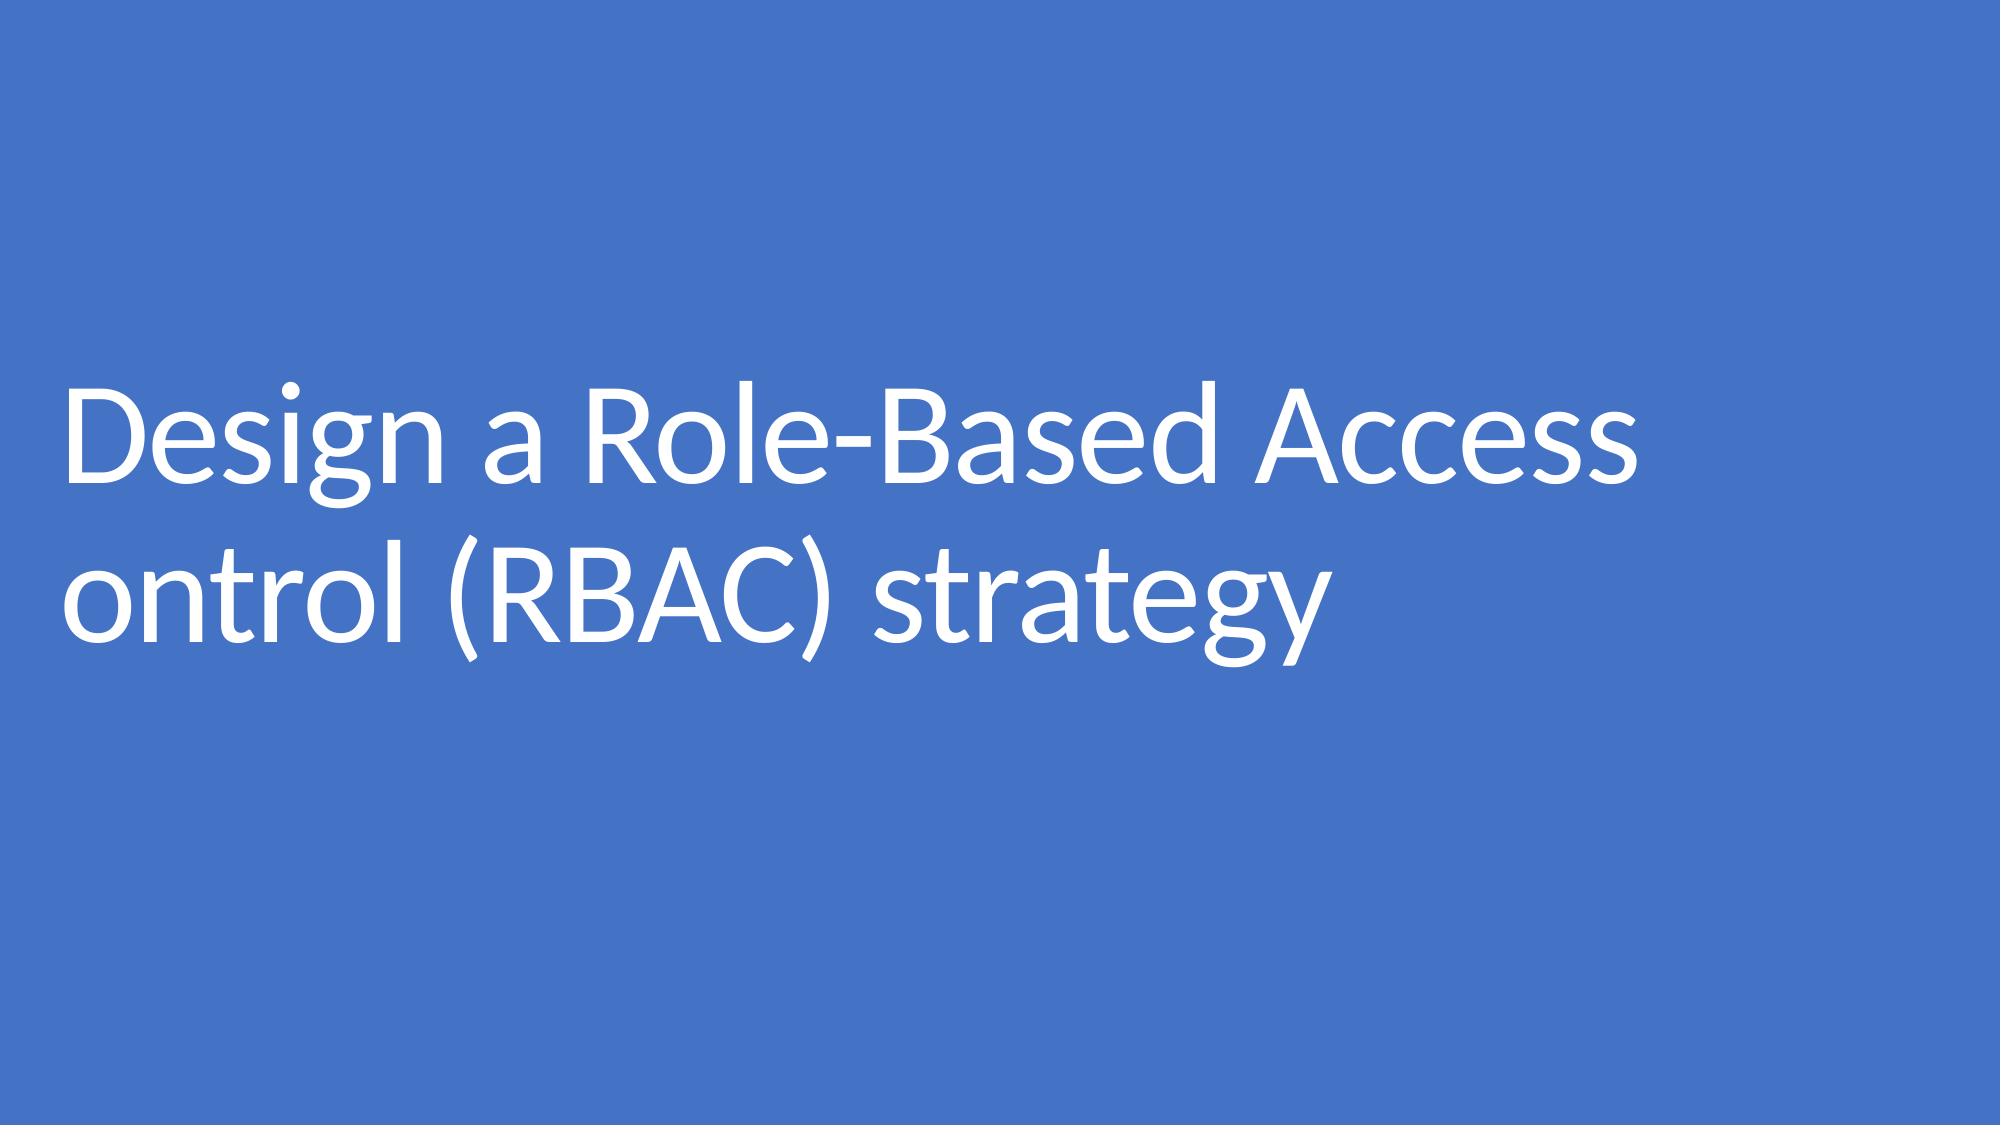

# Design a Role-Based Access ontrol (RBAC) strategy